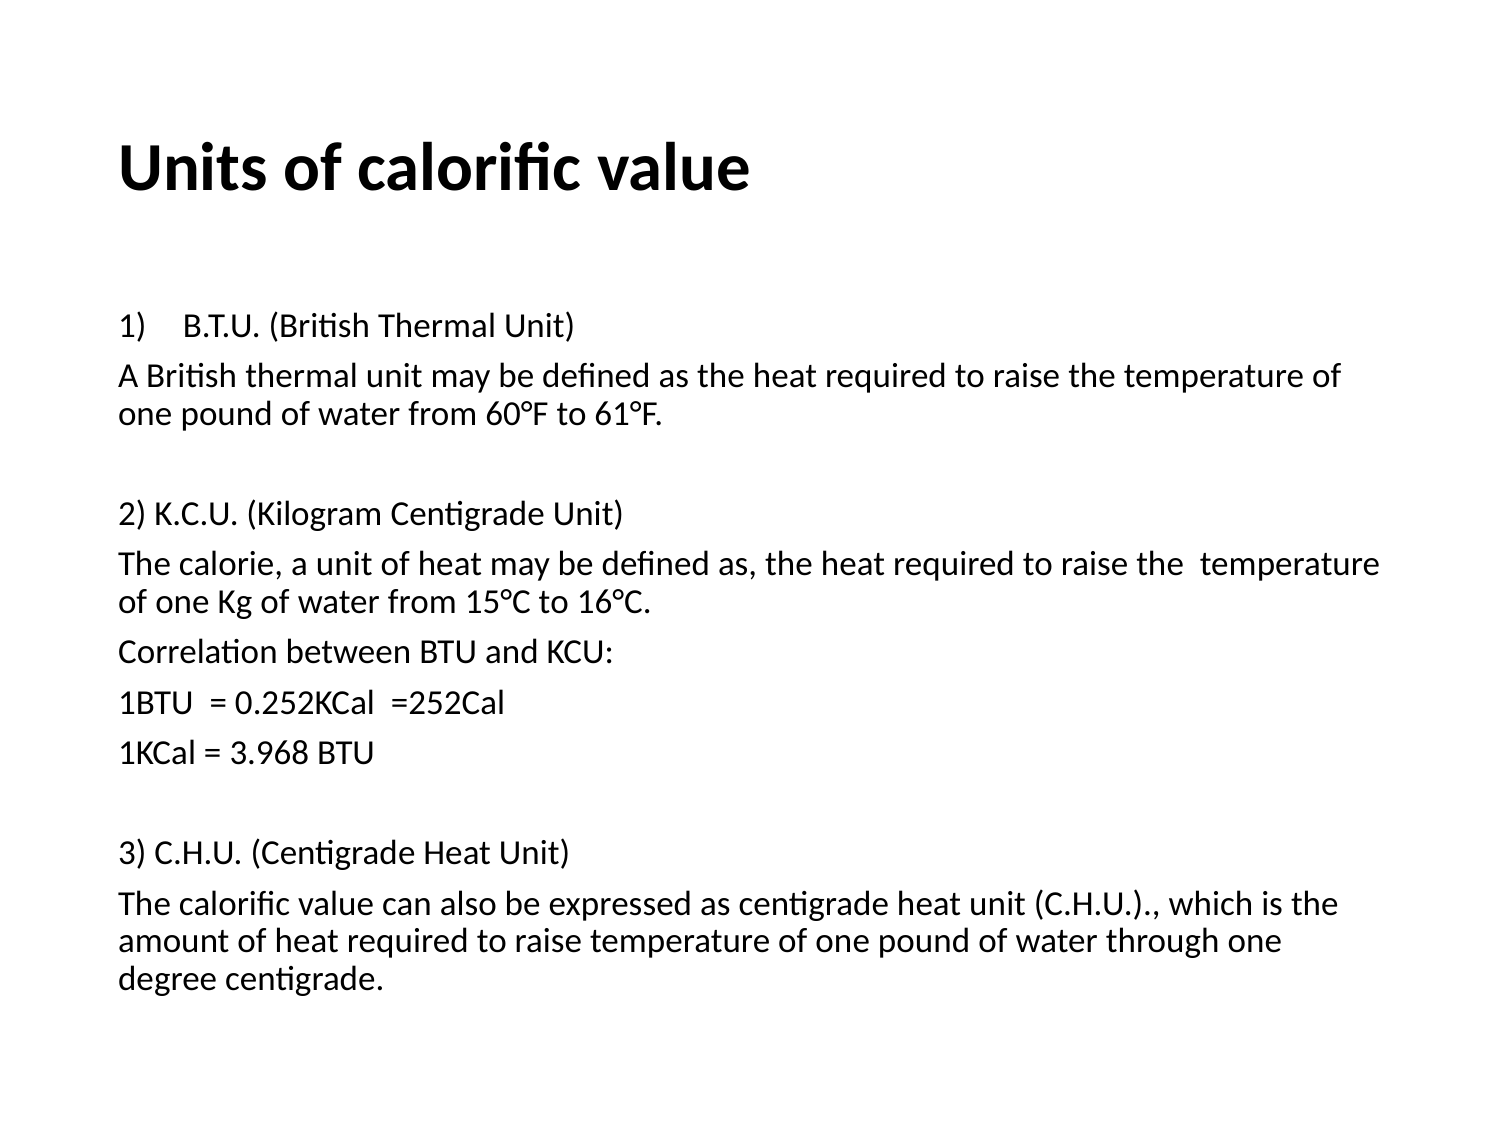

# Units of calorific value
B.T.U. (British Thermal Unit)
A British thermal unit may be defined as the heat required to raise the temperature of one pound of water from 60°F to 61°F.

2) K.C.U. (Kilogram Centigrade Unit)
The calorie, a unit of heat may be defined as, the heat required to raise the  temperature of one Kg of water from 15°C to 16°C.
Correlation between BTU and KCU:
1BTU  = 0.252KCal  =252Cal
1KCal = 3.968 BTU

3) C.H.U. (Centigrade Heat Unit)
The calorific value can also be expressed as centigrade heat unit (C.H.U.)., which is the amount of heat required to raise temperature of one pound of water through one degree centigrade.